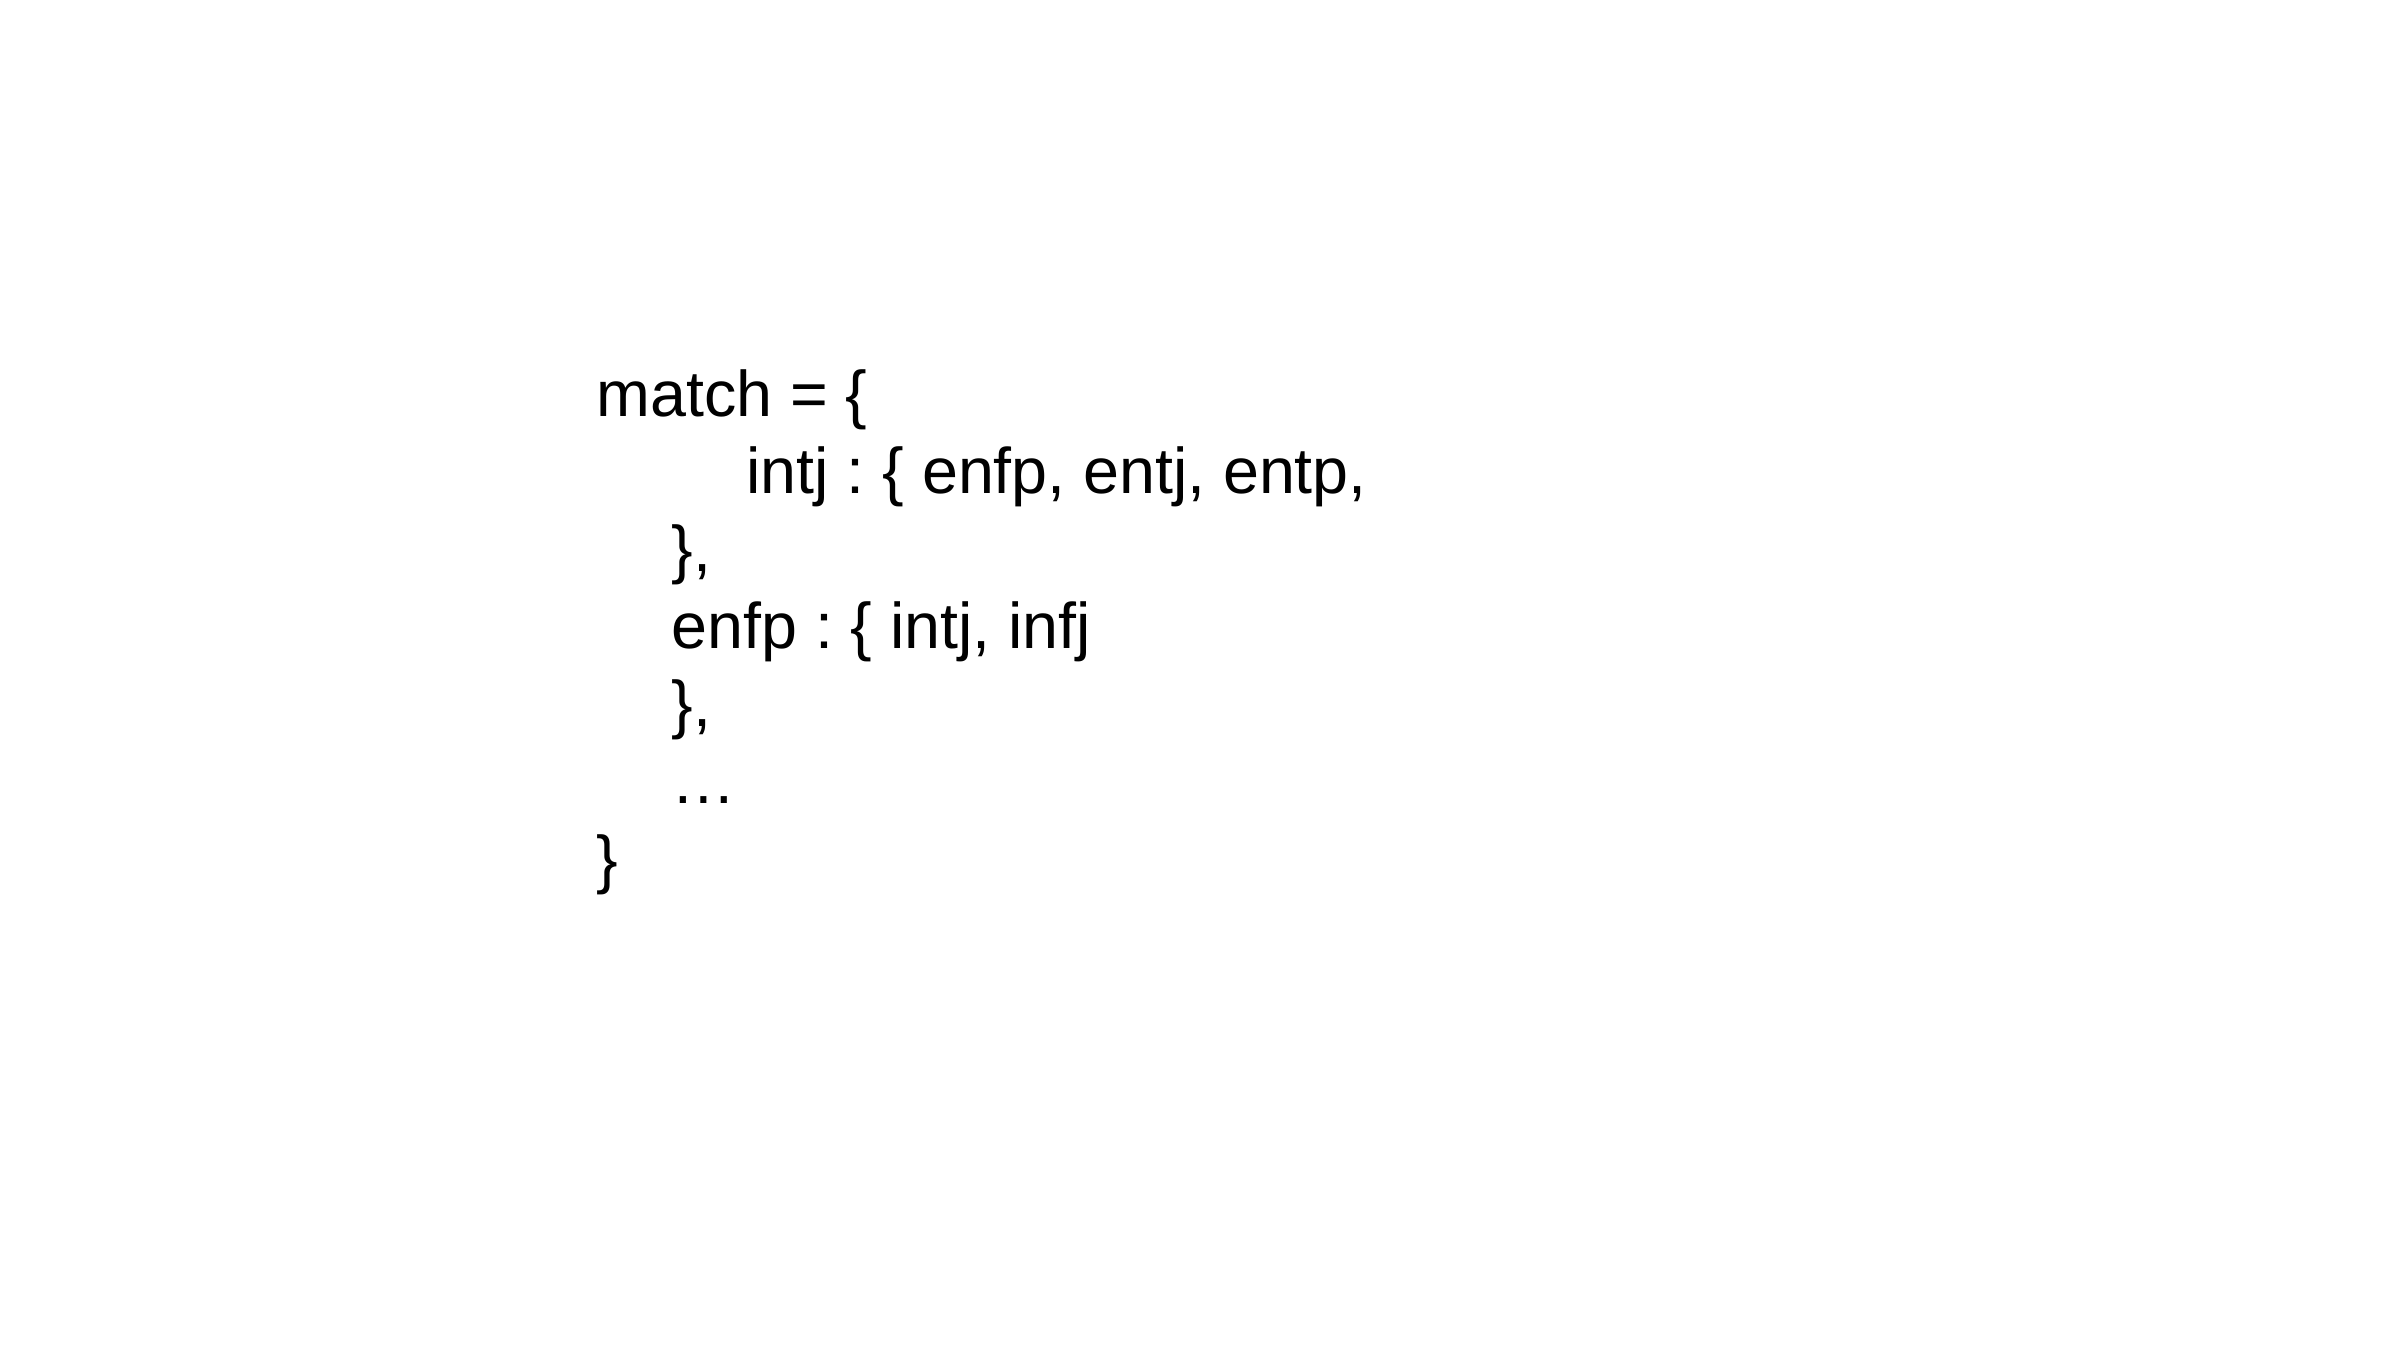

match = {
	intj : { enfp, entj, entp,
},
enfp : { intj, infj
},
…
}